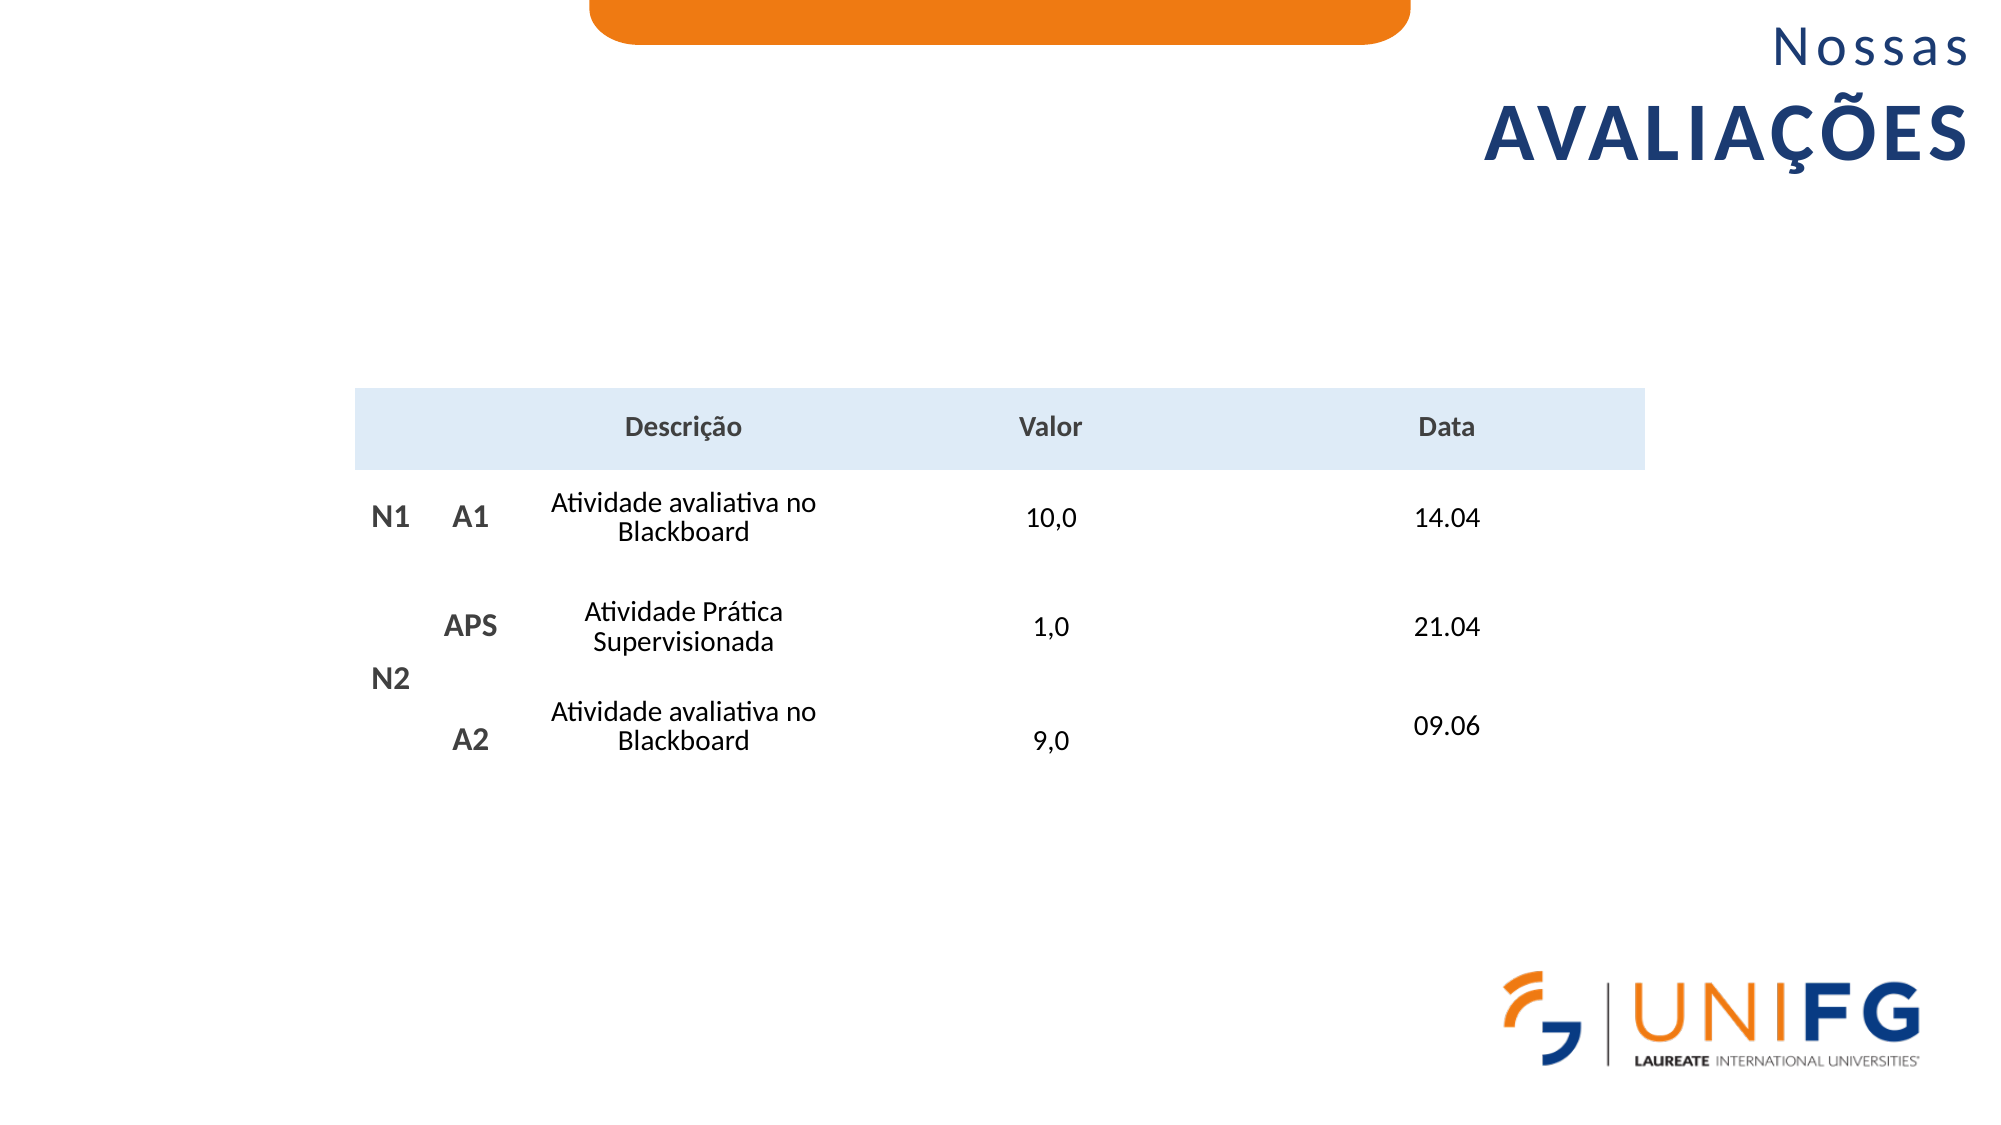

Nossas
AVALIAÇÕES
|  |  | Descrição | Valor | Data |
| --- | --- | --- | --- | --- |
| N1 | A1 | Atividade avaliativa no Blackboard | 10,0 | 14.04 |
| N2 | APS | Atividade Prática Supervisionada | 1,0 | 21.04 |
|  | A2 | Atividade avaliativa no Blackboard | 9,0 | 09.06 |